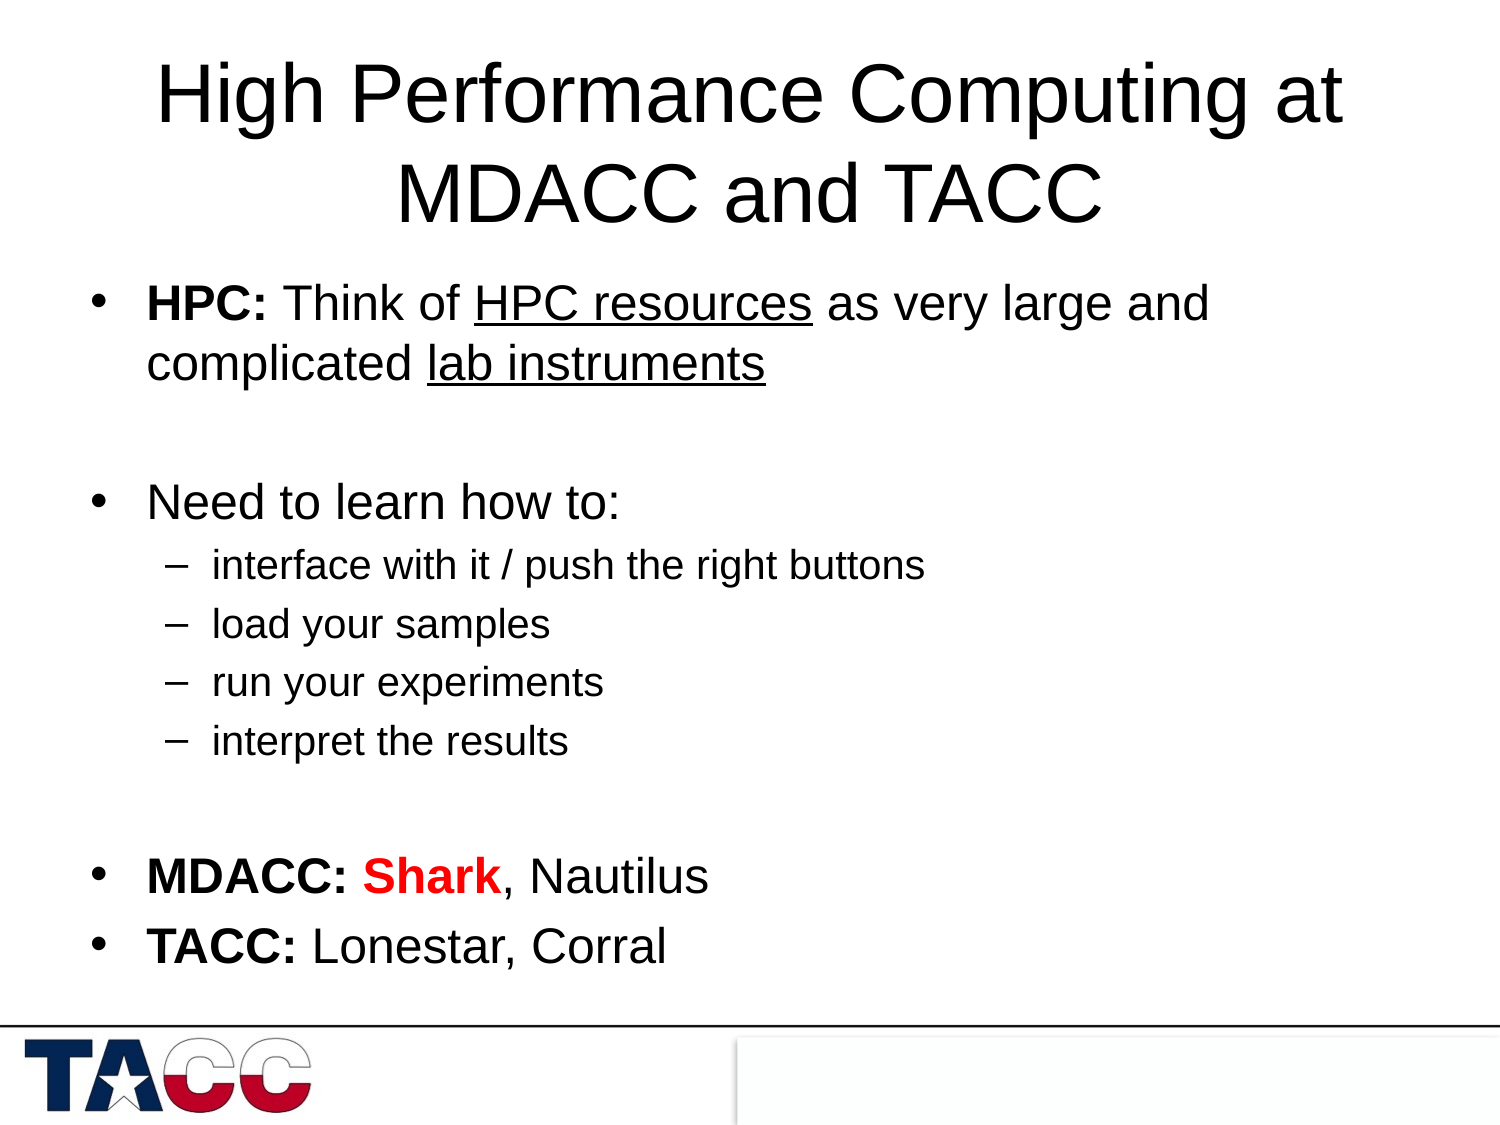

# High Performance Computing at MDACC and TACC
HPC: Think of HPC resources as very large and complicated lab instruments

Need to learn how to:
interface with it / push the right buttons
load your samples
run your experiments
interpret the results

MDACC: Shark, Nautilus
TACC: Lonestar, Corral